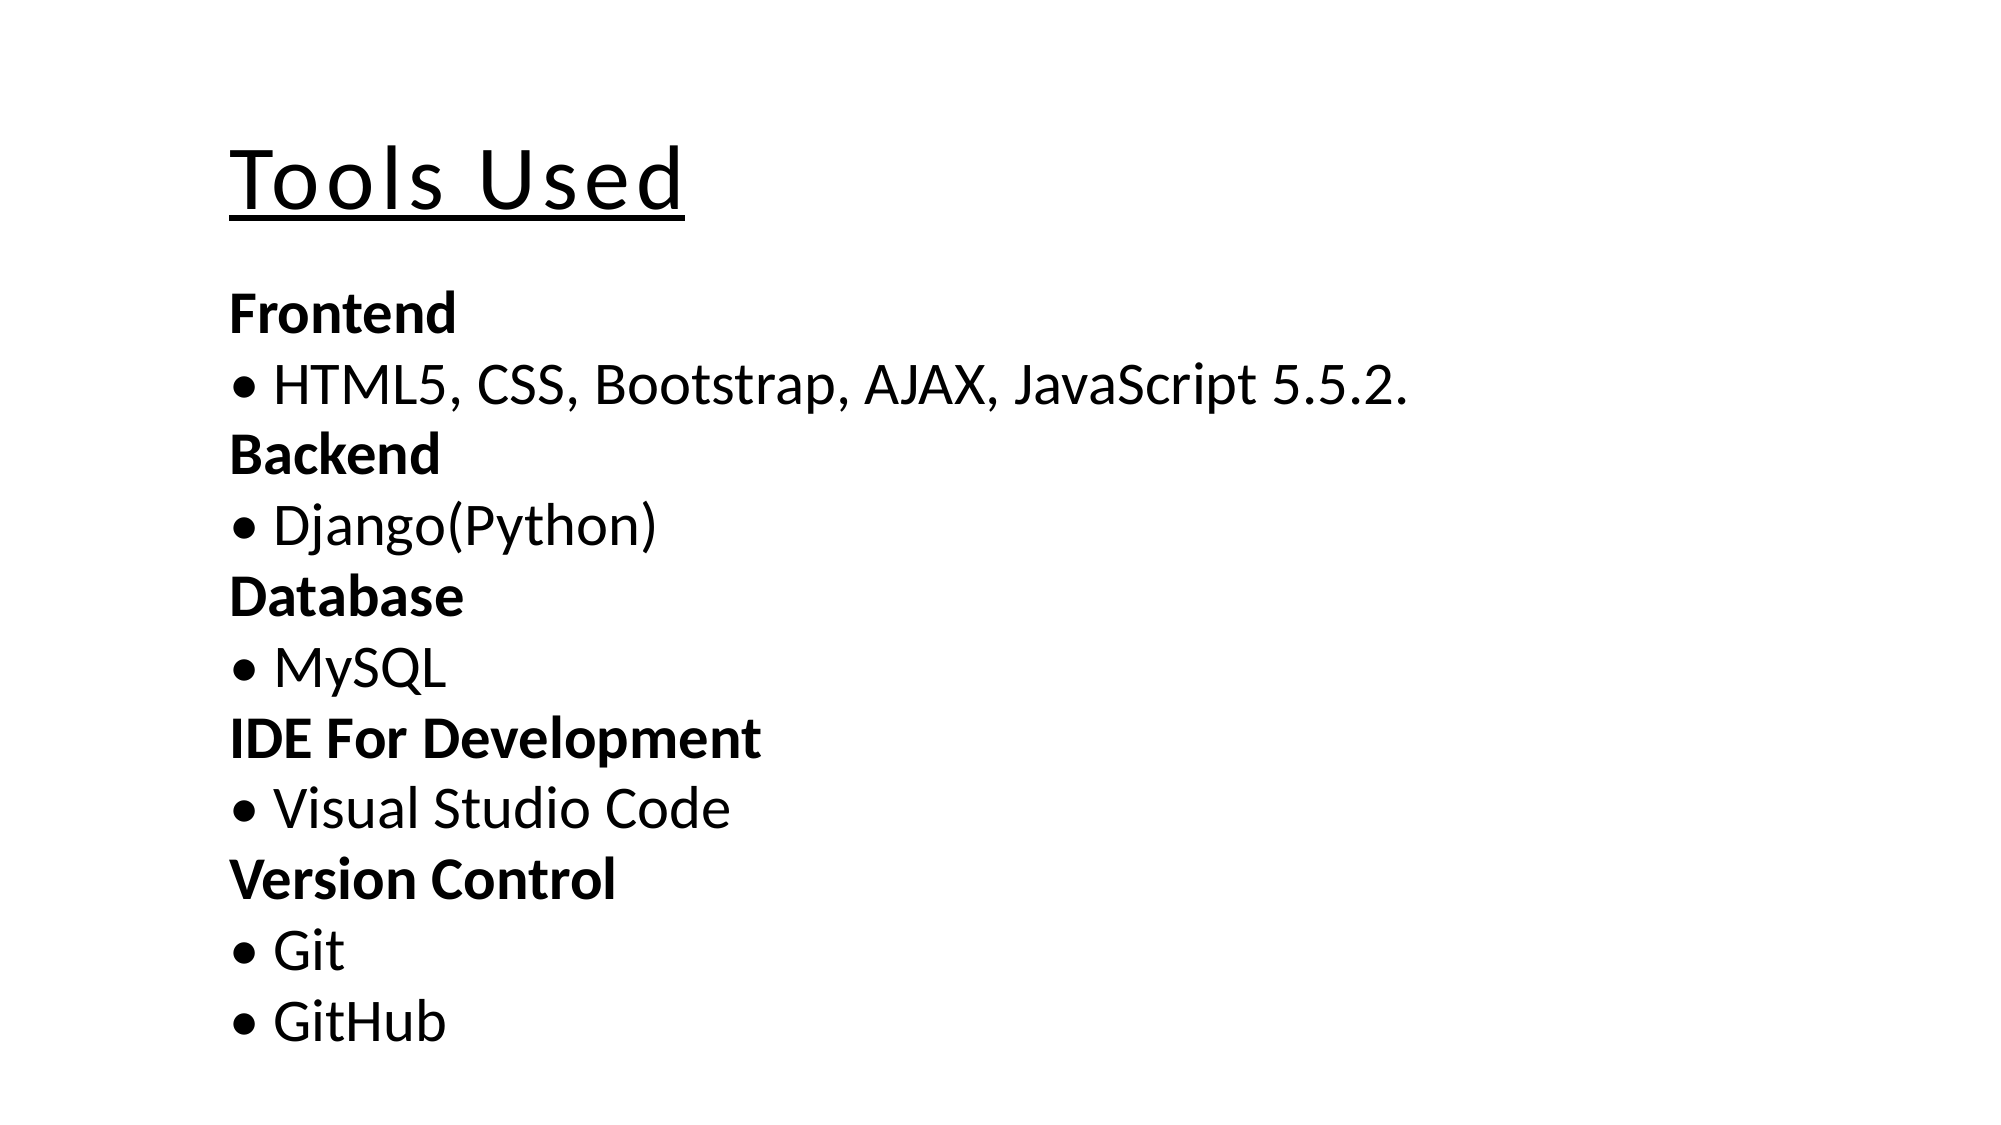

# Tools Used

Frontend
• HTML5, CSS, Bootstrap, AJAX, JavaScript 5.5.2.
Backend
• Django(Python)
Database
• MySQL
IDE For Development
• Visual Studio Code
Version Control
• Git
• GitHub